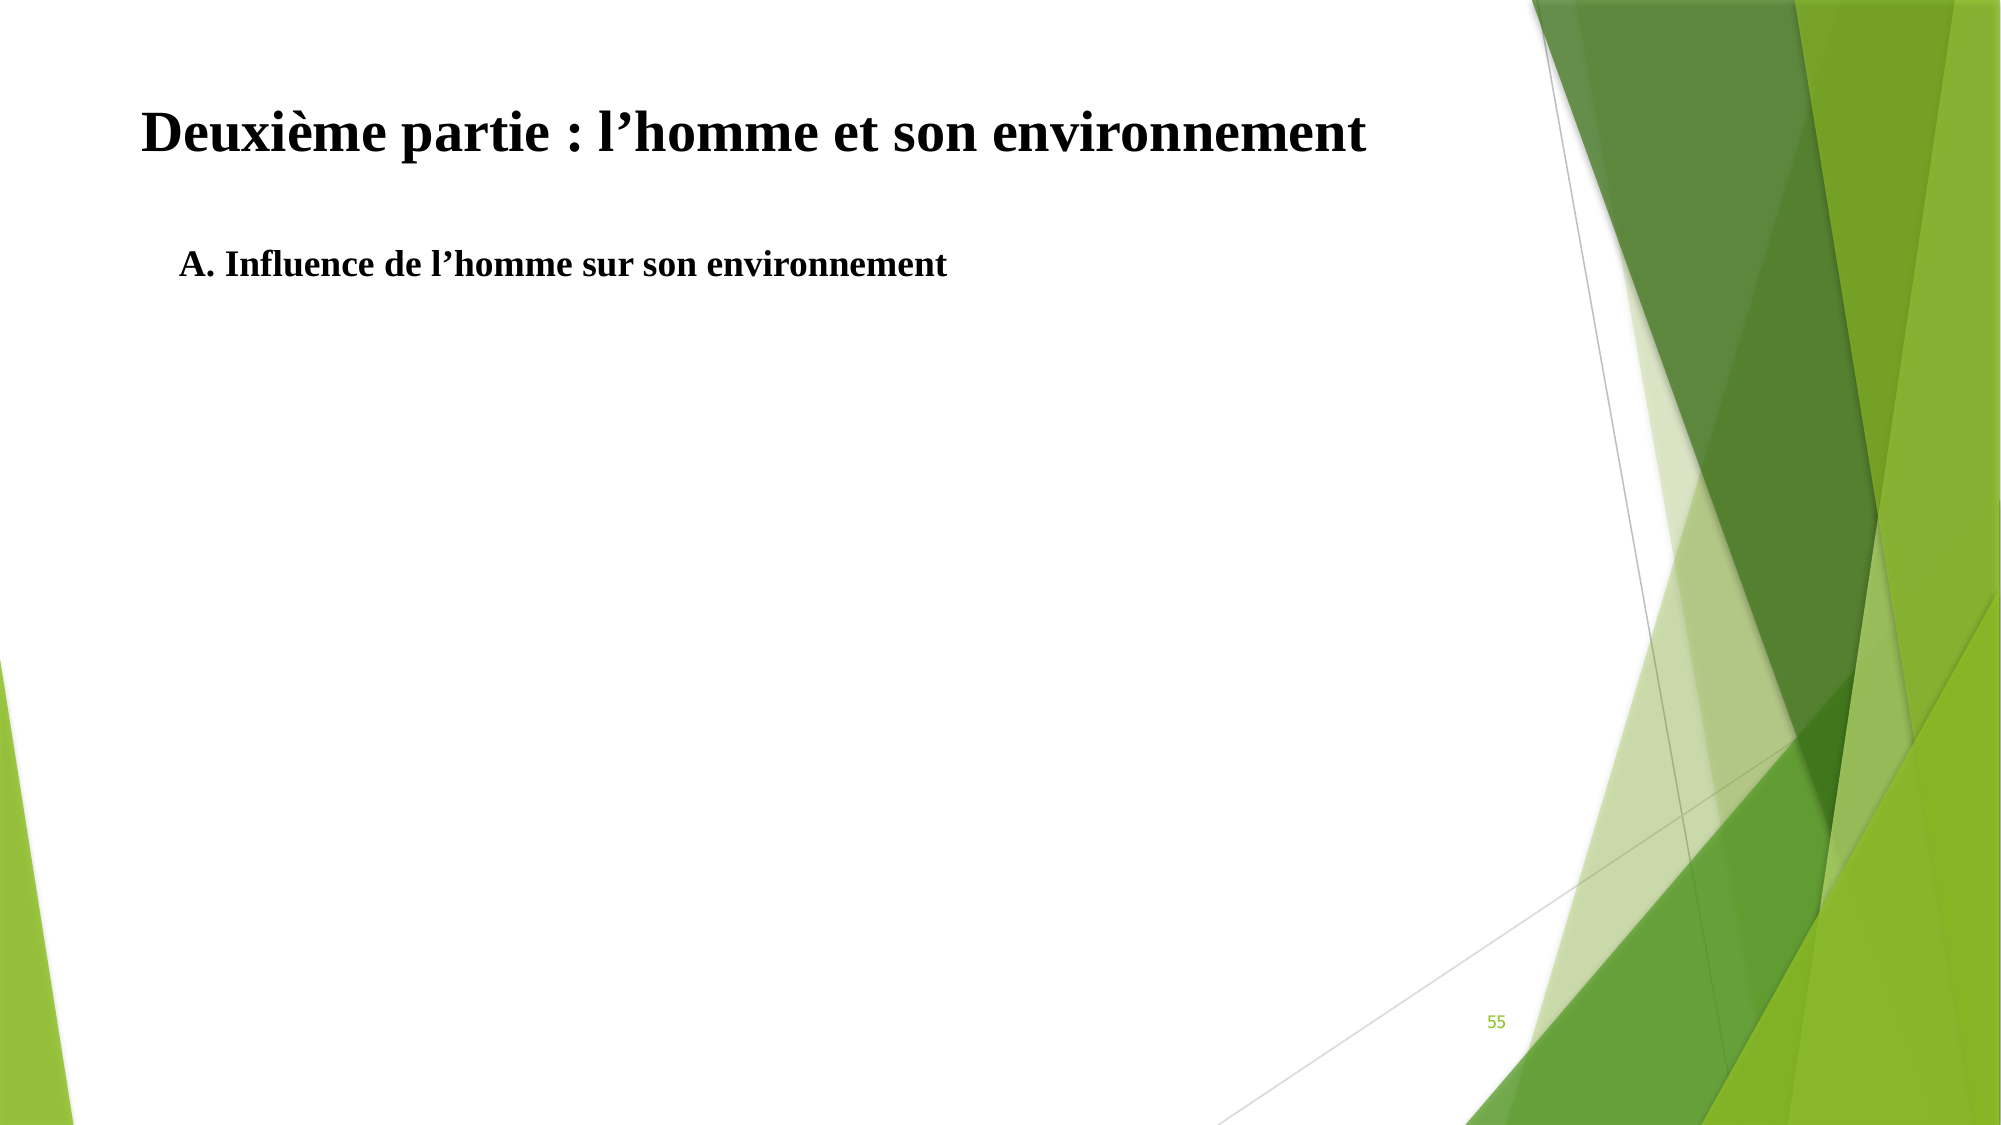

Deuxième partie : l’homme et son environnement
A. Influence de l’homme sur son environnement
55